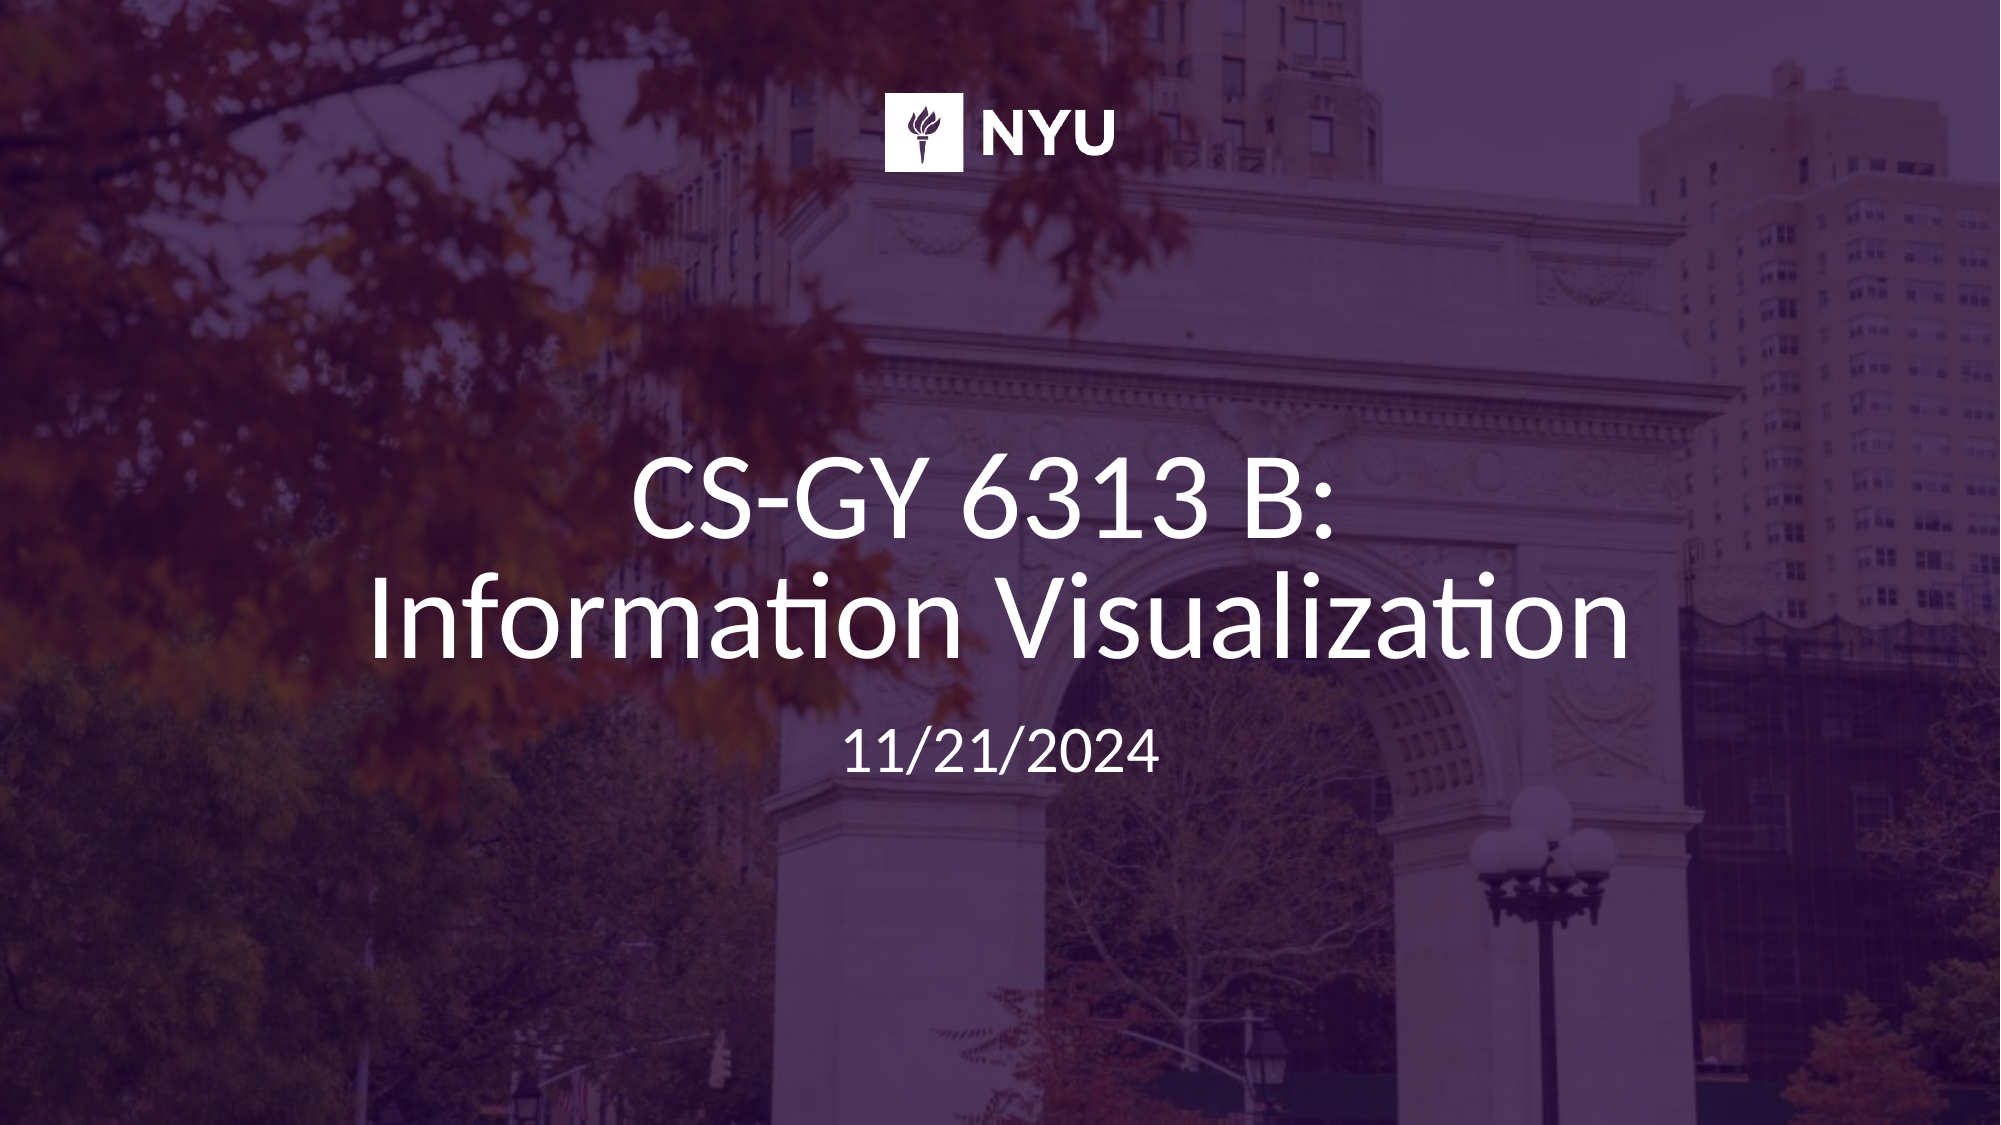

# CS-GY 6313 B: Information Visualization
11/21/2024